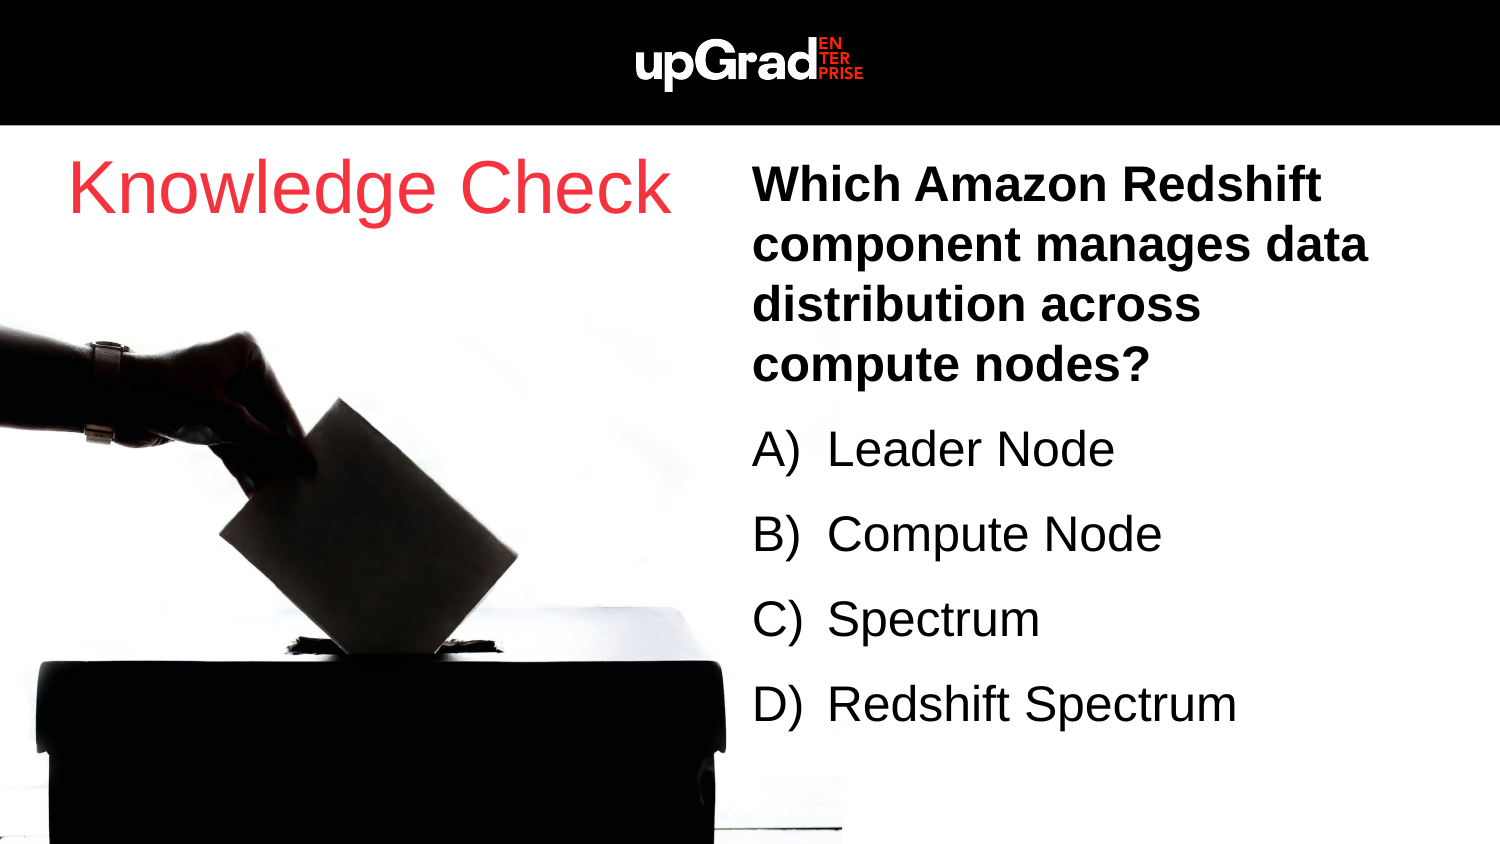

Knowledge Check
Which Amazon Redshift component manages data distribution across compute nodes?
Leader Node
Compute Node
Spectrum
Redshift Spectrum